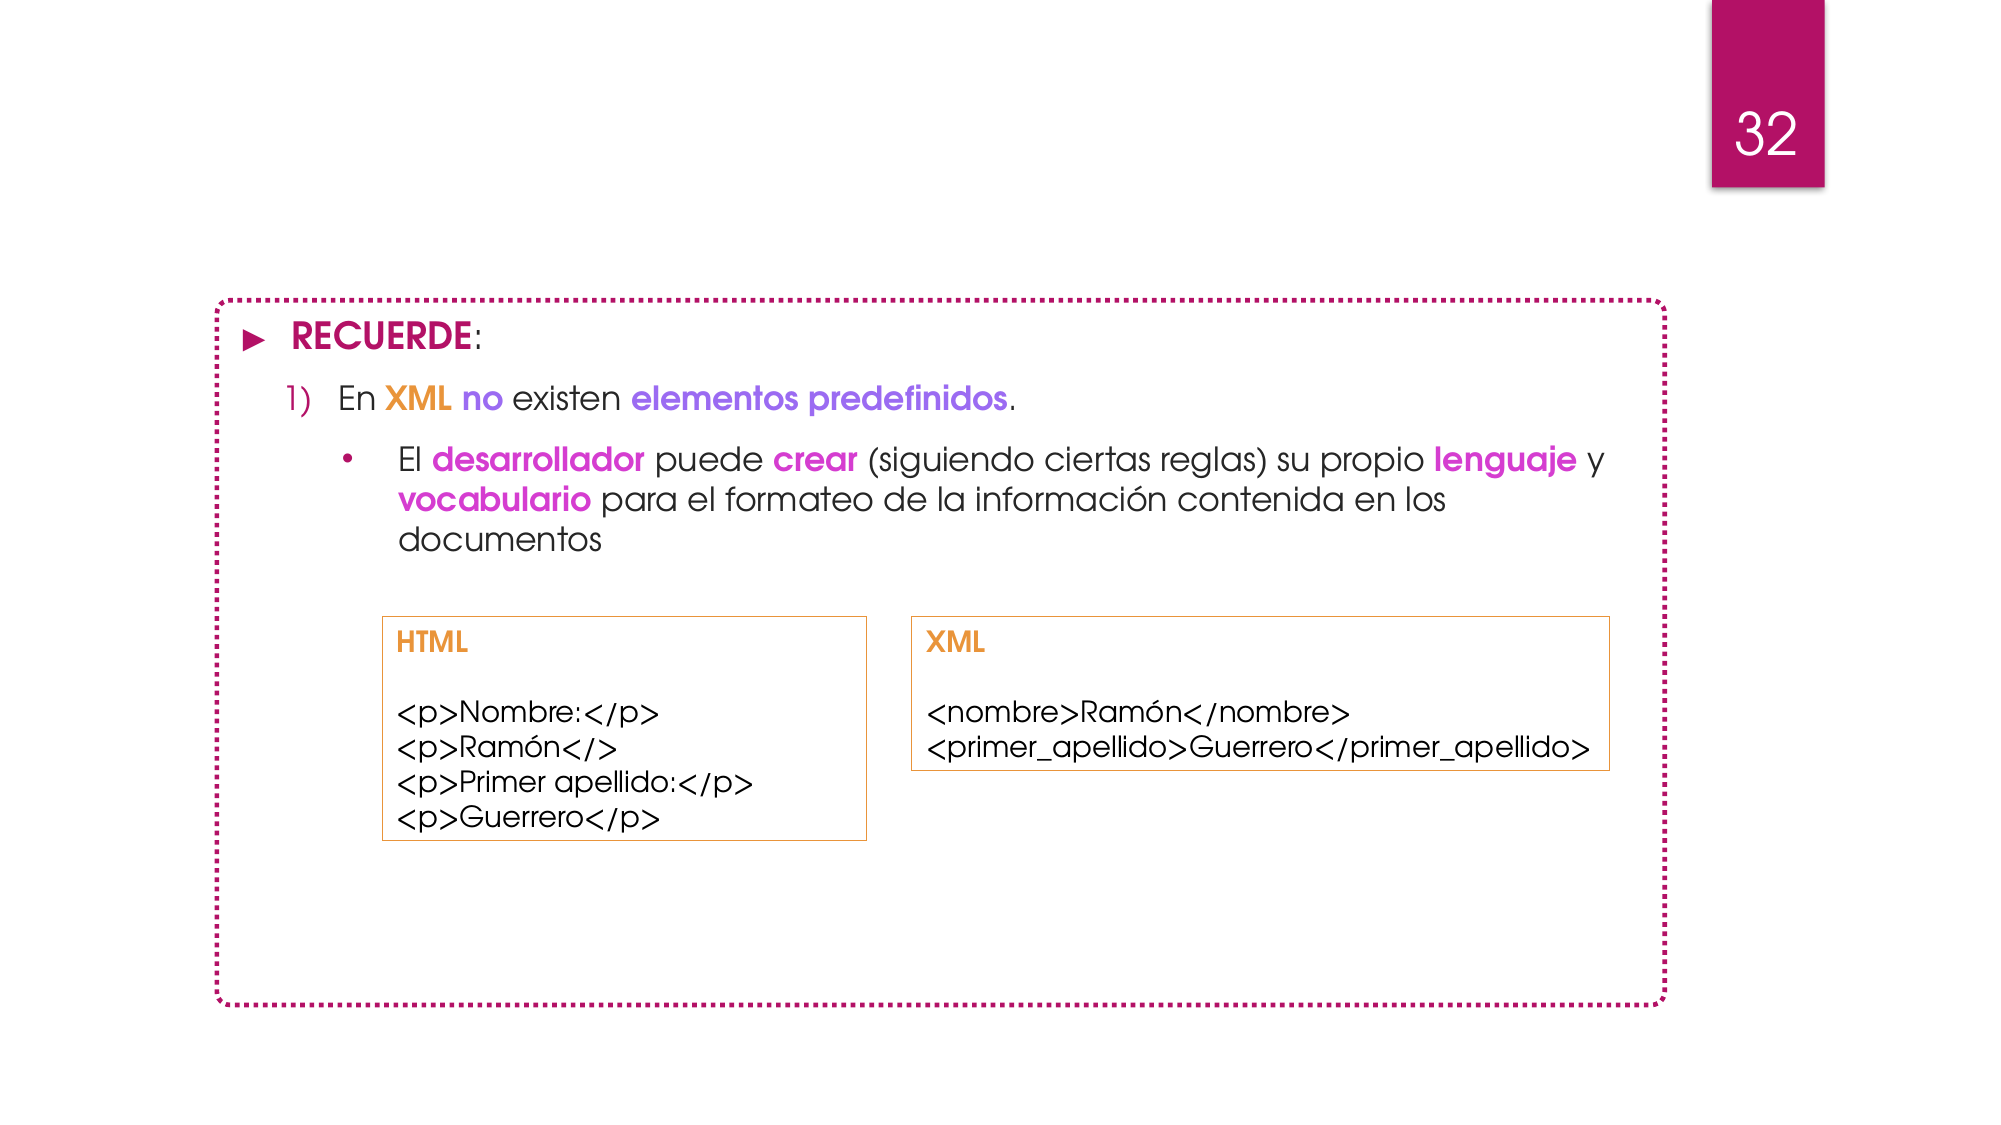

32
RECUERDE:
En XML no existen elementos predefinidos.
El desarrollador puede crear (siguiendo ciertas reglas) su propio lenguaje y vocabulario para el formateo de la información contenida en los documentos
HTML

<p>Nombre:</p>
<p>Ramón</>
<p>Primer apellido:</p>
<p>Guerrero</p>
XML

<nombre>Ramón</nombre>
<primer_apellido>Guerrero</primer_apellido>